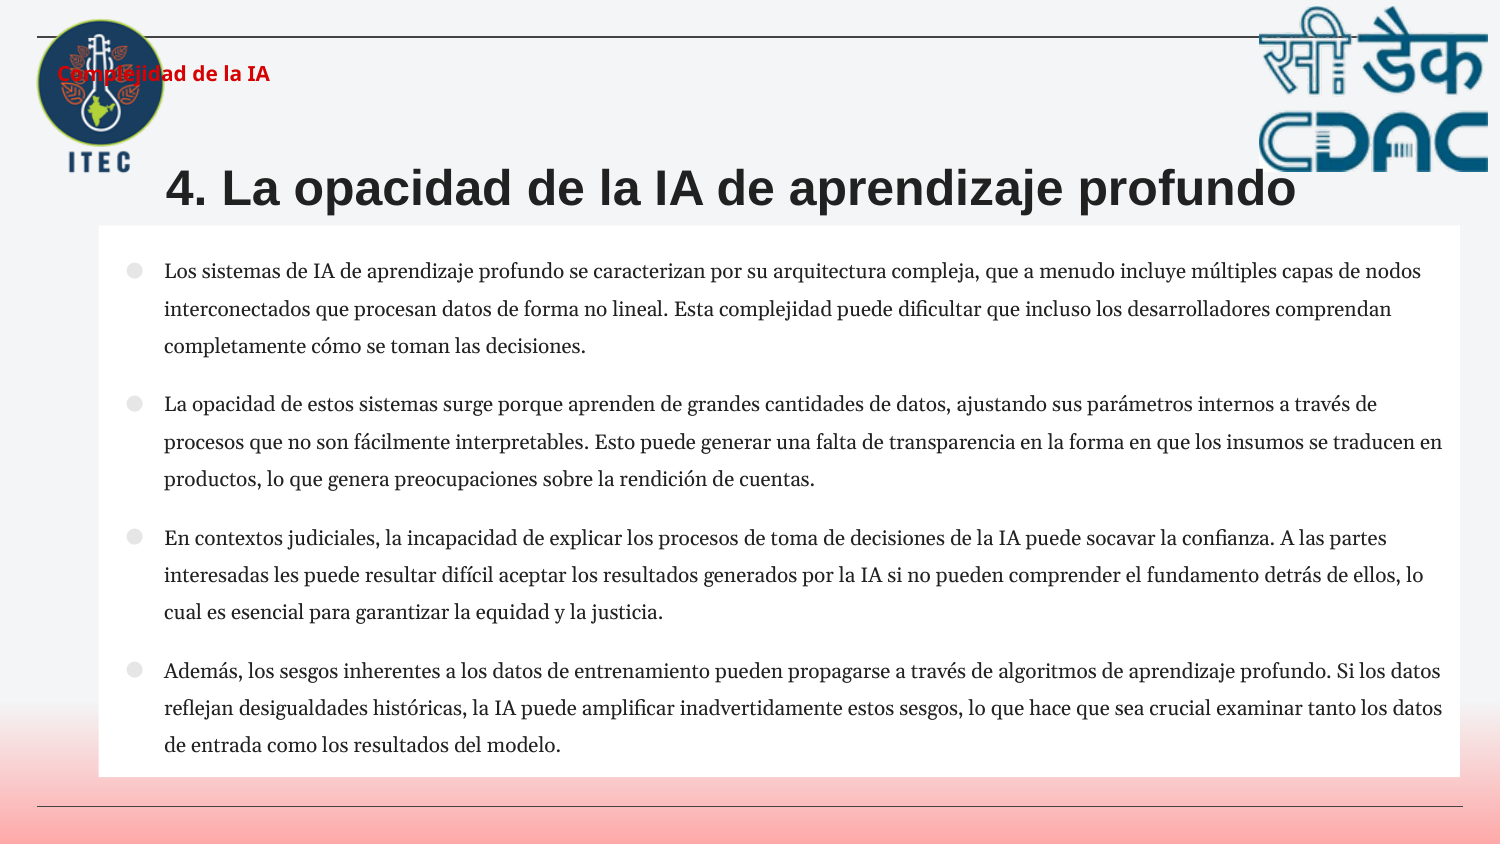

Complejidad de la IA
# 4. La opacidad de la IA de aprendizaje profundo
Los sistemas de IA de aprendizaje profundo se caracterizan por su arquitectura compleja, que a menudo incluye múltiples capas de nodos interconectados que procesan datos de forma no lineal. Esta complejidad puede dificultar que incluso los desarrolladores comprendan completamente cómo se toman las decisiones.
La opacidad de estos sistemas surge porque aprenden de grandes cantidades de datos, ajustando sus parámetros internos a través de procesos que no son fácilmente interpretables. Esto puede generar una falta de transparencia en la forma en que los insumos se traducen en productos, lo que genera preocupaciones sobre la rendición de cuentas.
En contextos judiciales, la incapacidad de explicar los procesos de toma de decisiones de la IA puede socavar la confianza. A las partes interesadas les puede resultar difícil aceptar los resultados generados por la IA si no pueden comprender el fundamento detrás de ellos, lo cual es esencial para garantizar la equidad y la justicia.
Además, los sesgos inherentes a los datos de entrenamiento pueden propagarse a través de algoritmos de aprendizaje profundo. Si los datos reflejan desigualdades históricas, la IA puede amplificar inadvertidamente estos sesgos, lo que hace que sea crucial examinar tanto los datos de entrada como los resultados del modelo.